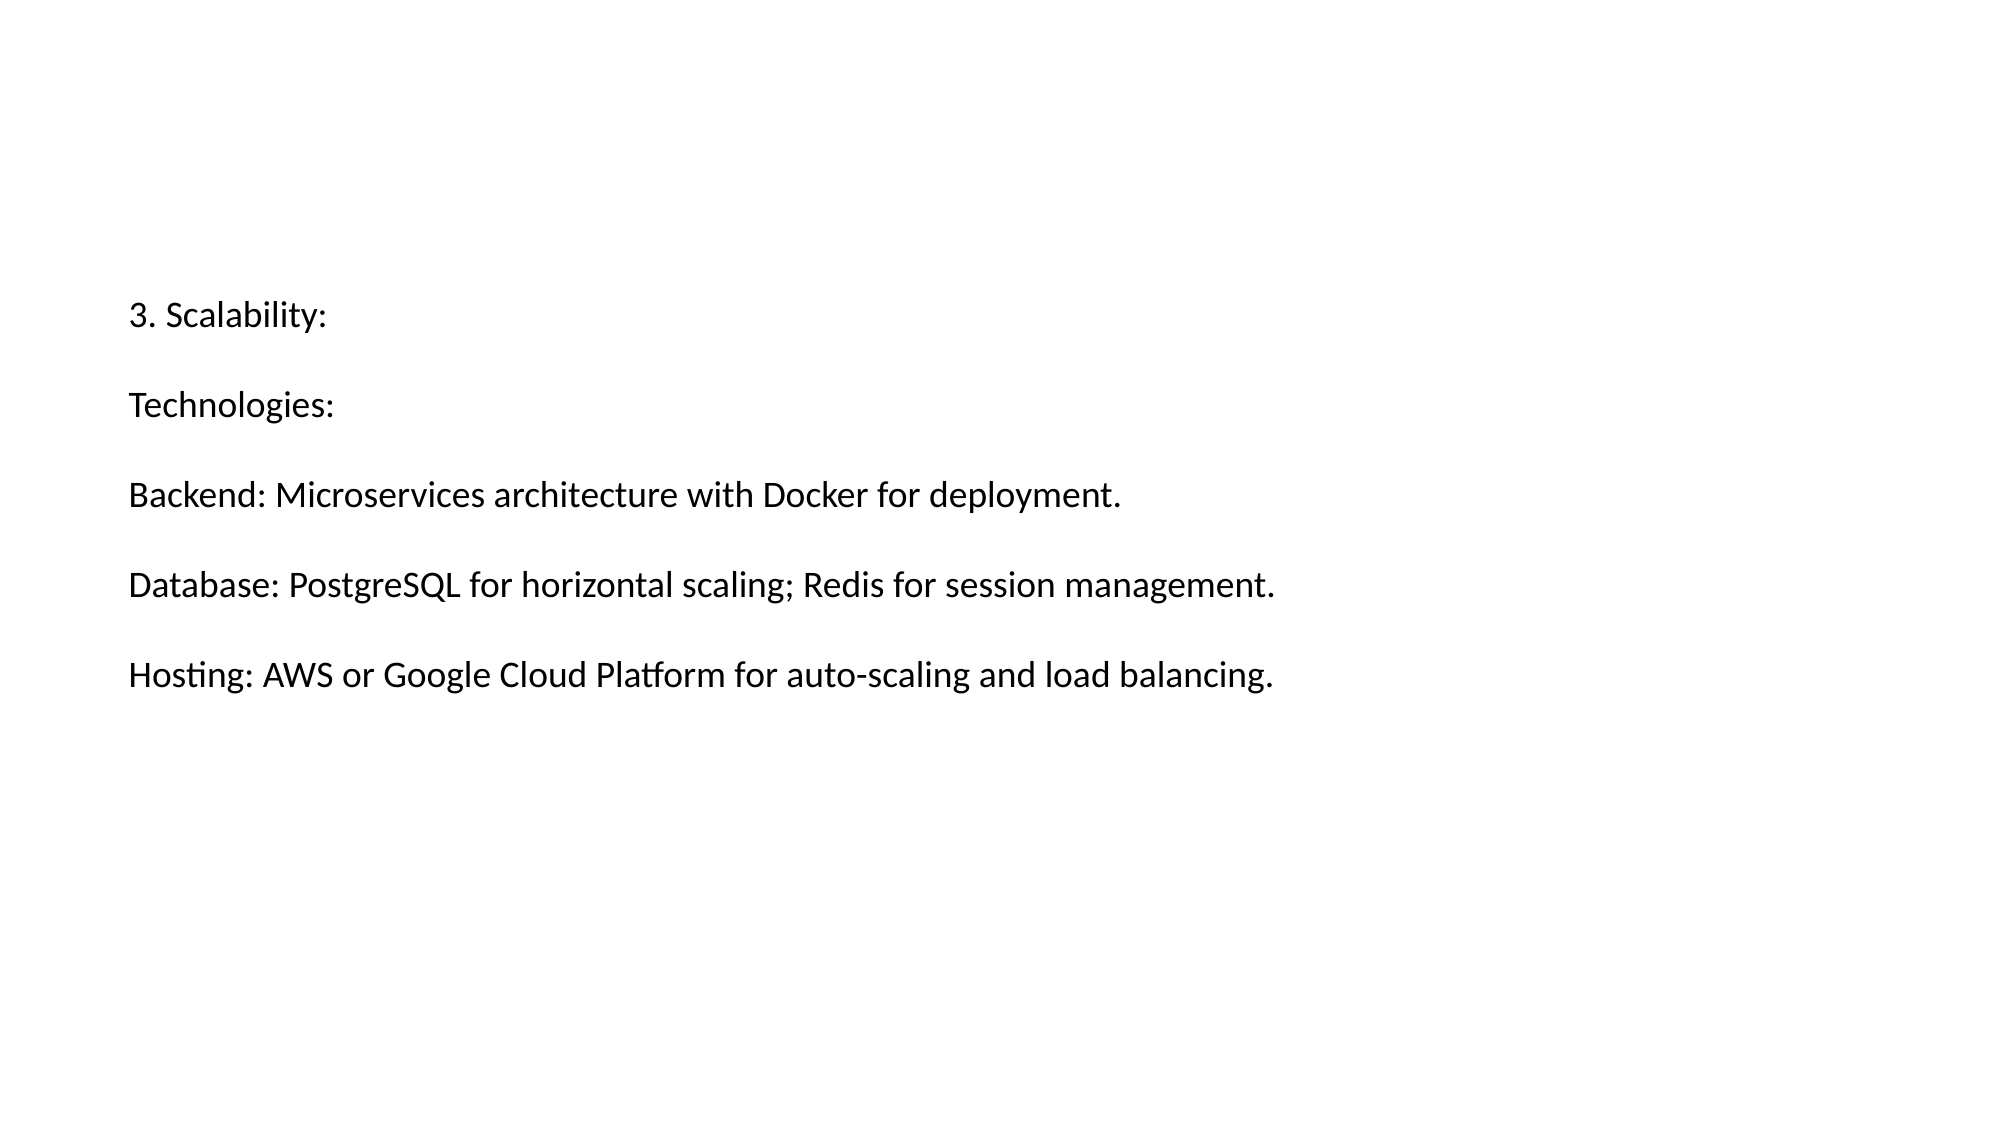

3. Scalability:

Technologies:

Backend: Microservices architecture with Docker for deployment.

Database: PostgreSQL for horizontal scaling; Redis for session management.

Hosting: AWS or Google Cloud Platform for auto-scaling and load balancing.